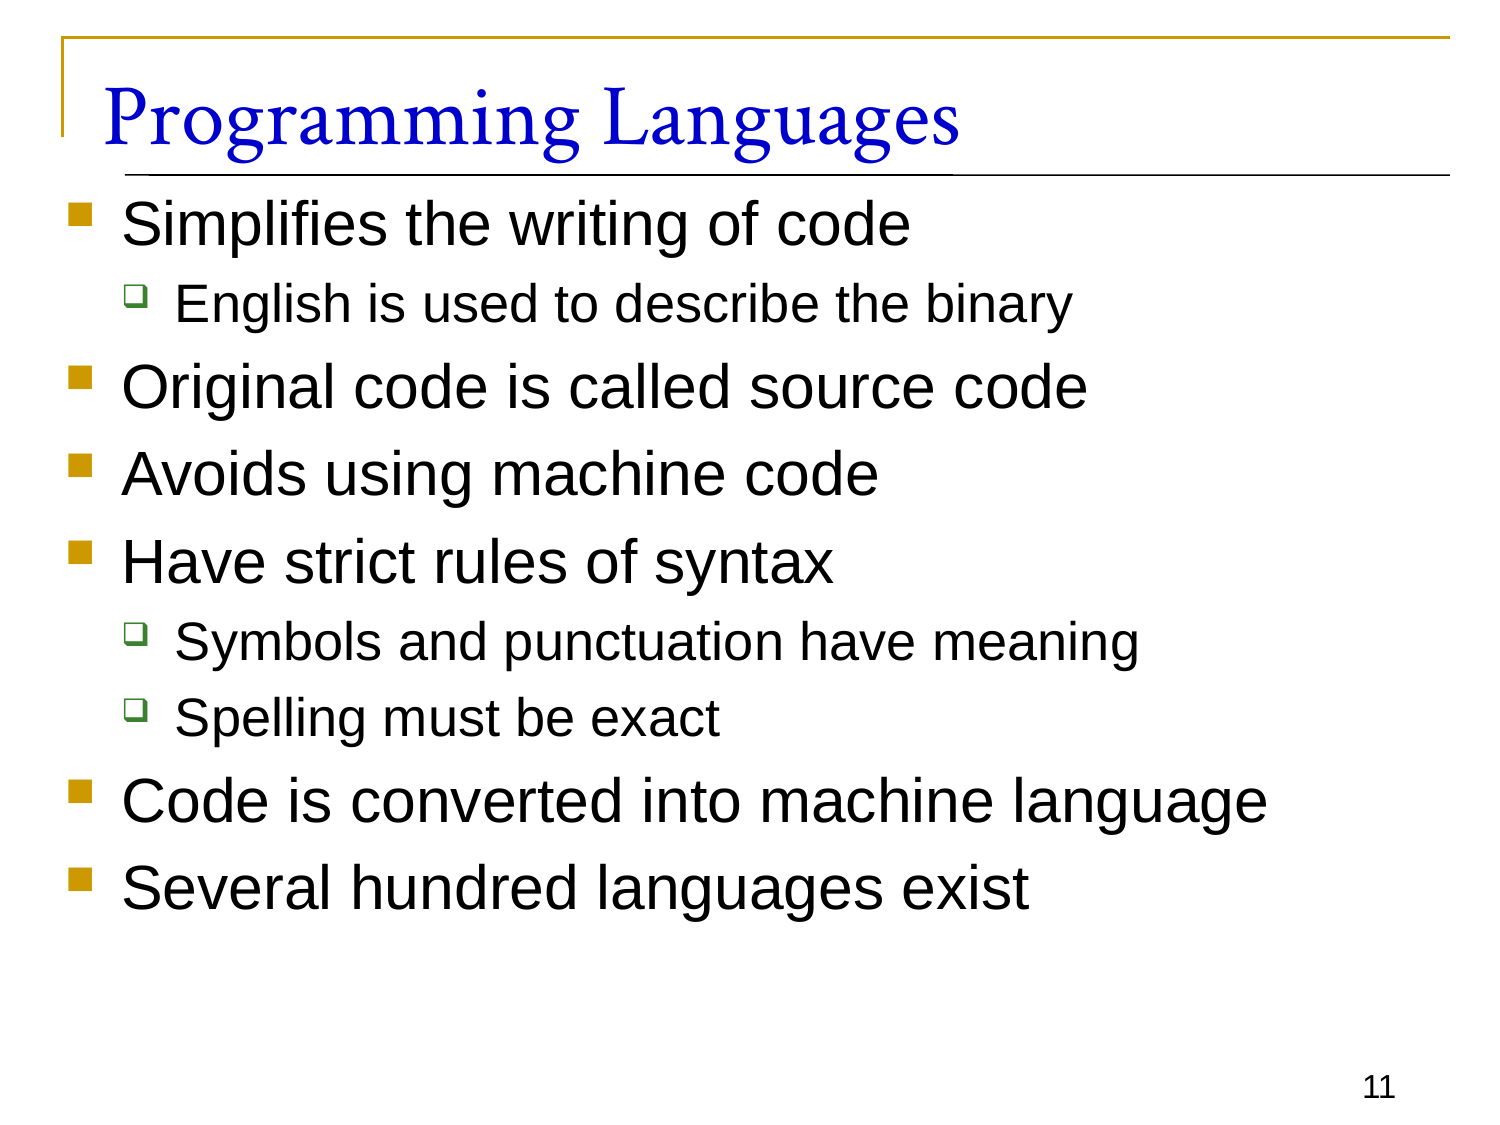

# Programming Languages
Simplifies the writing of code
English is used to describe the binary
Original code is called source code
Avoids using machine code
Have strict rules of syntax
Symbols and punctuation have meaning
Spelling must be exact
Code is converted into machine language
Several hundred languages exist